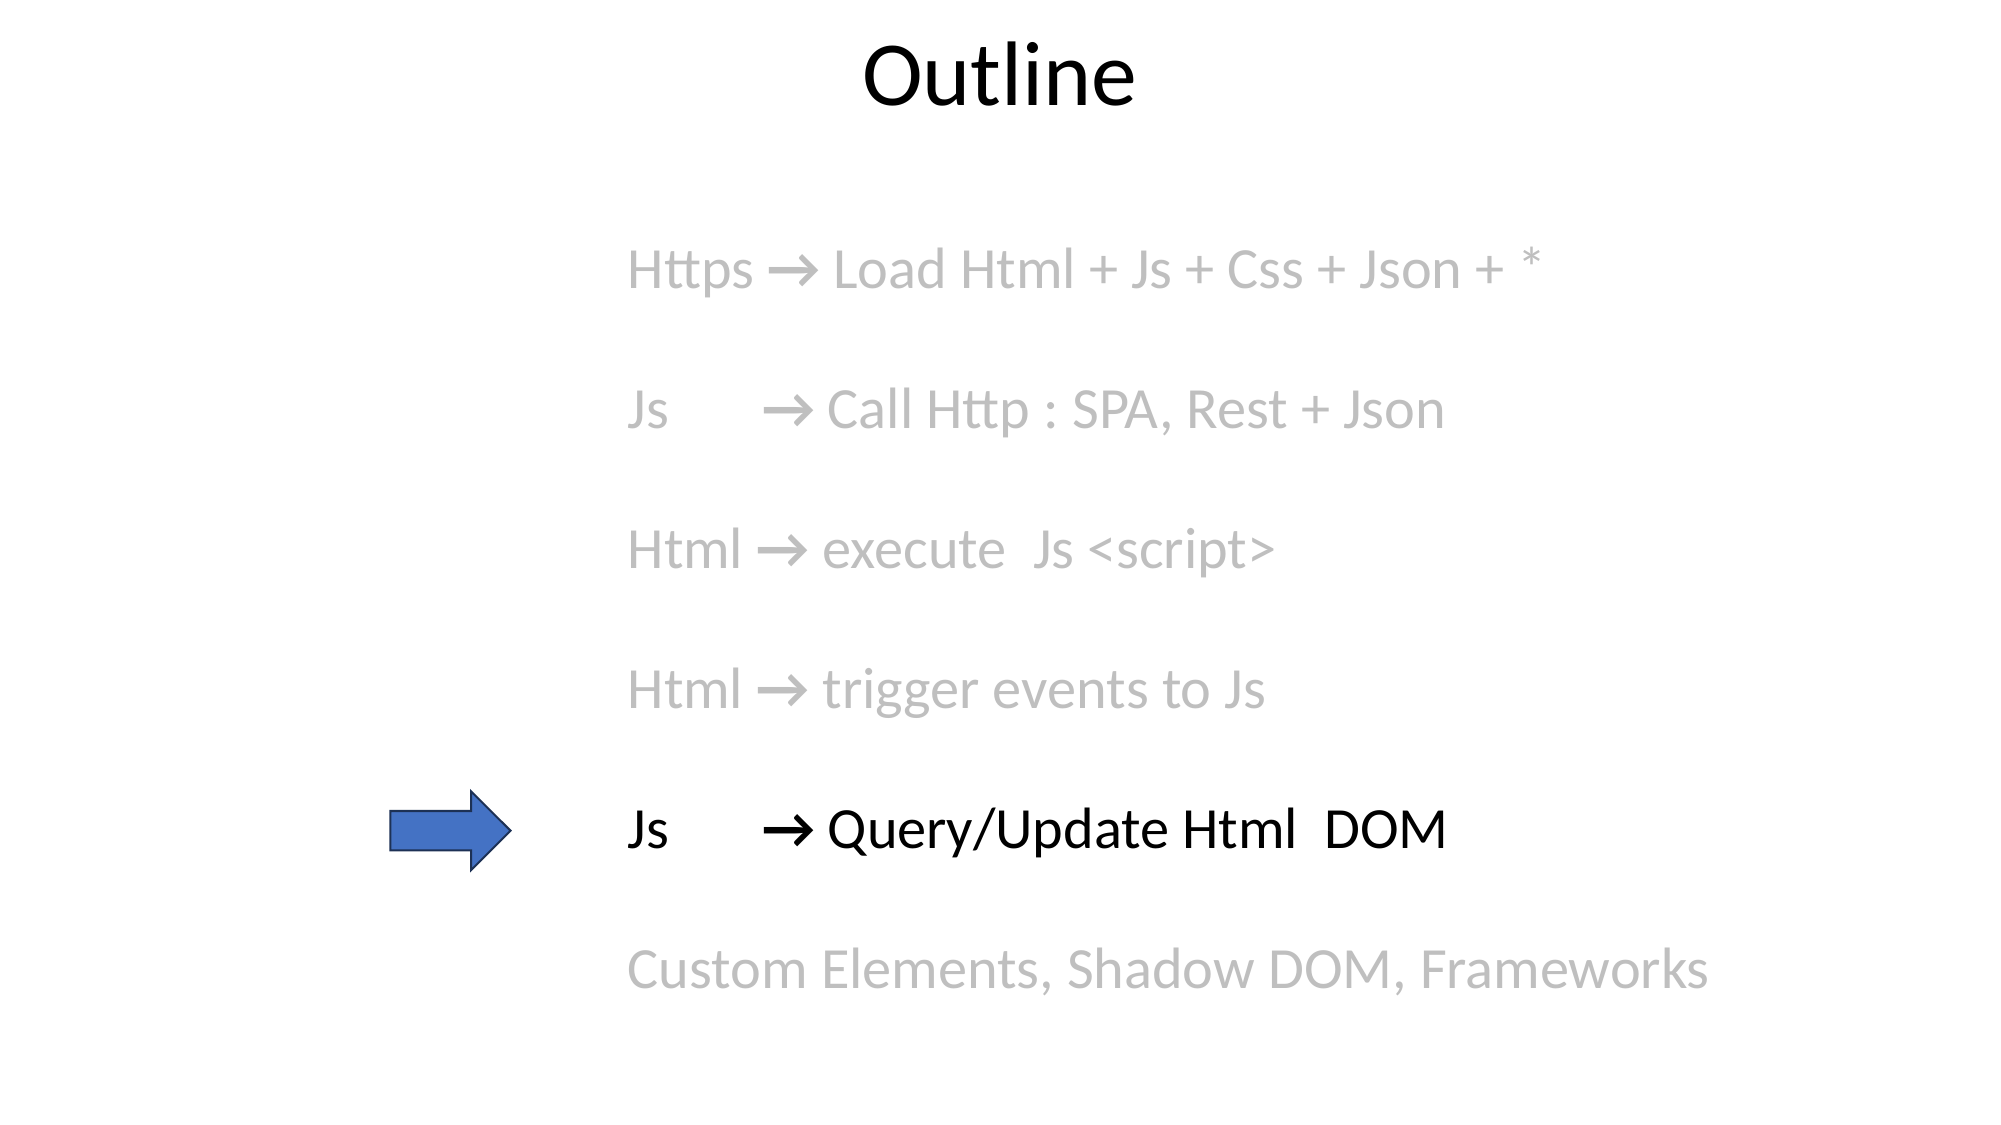

# Outline

Https → Load Html + Js + Css + Json + *

Js       → Call Http : SPA, Rest + Json

Html → execute  Js <script>

Html → trigger events to Js

Js       → Query/Update Html  DOM

Custom Elements, Shadow DOM, Frameworks